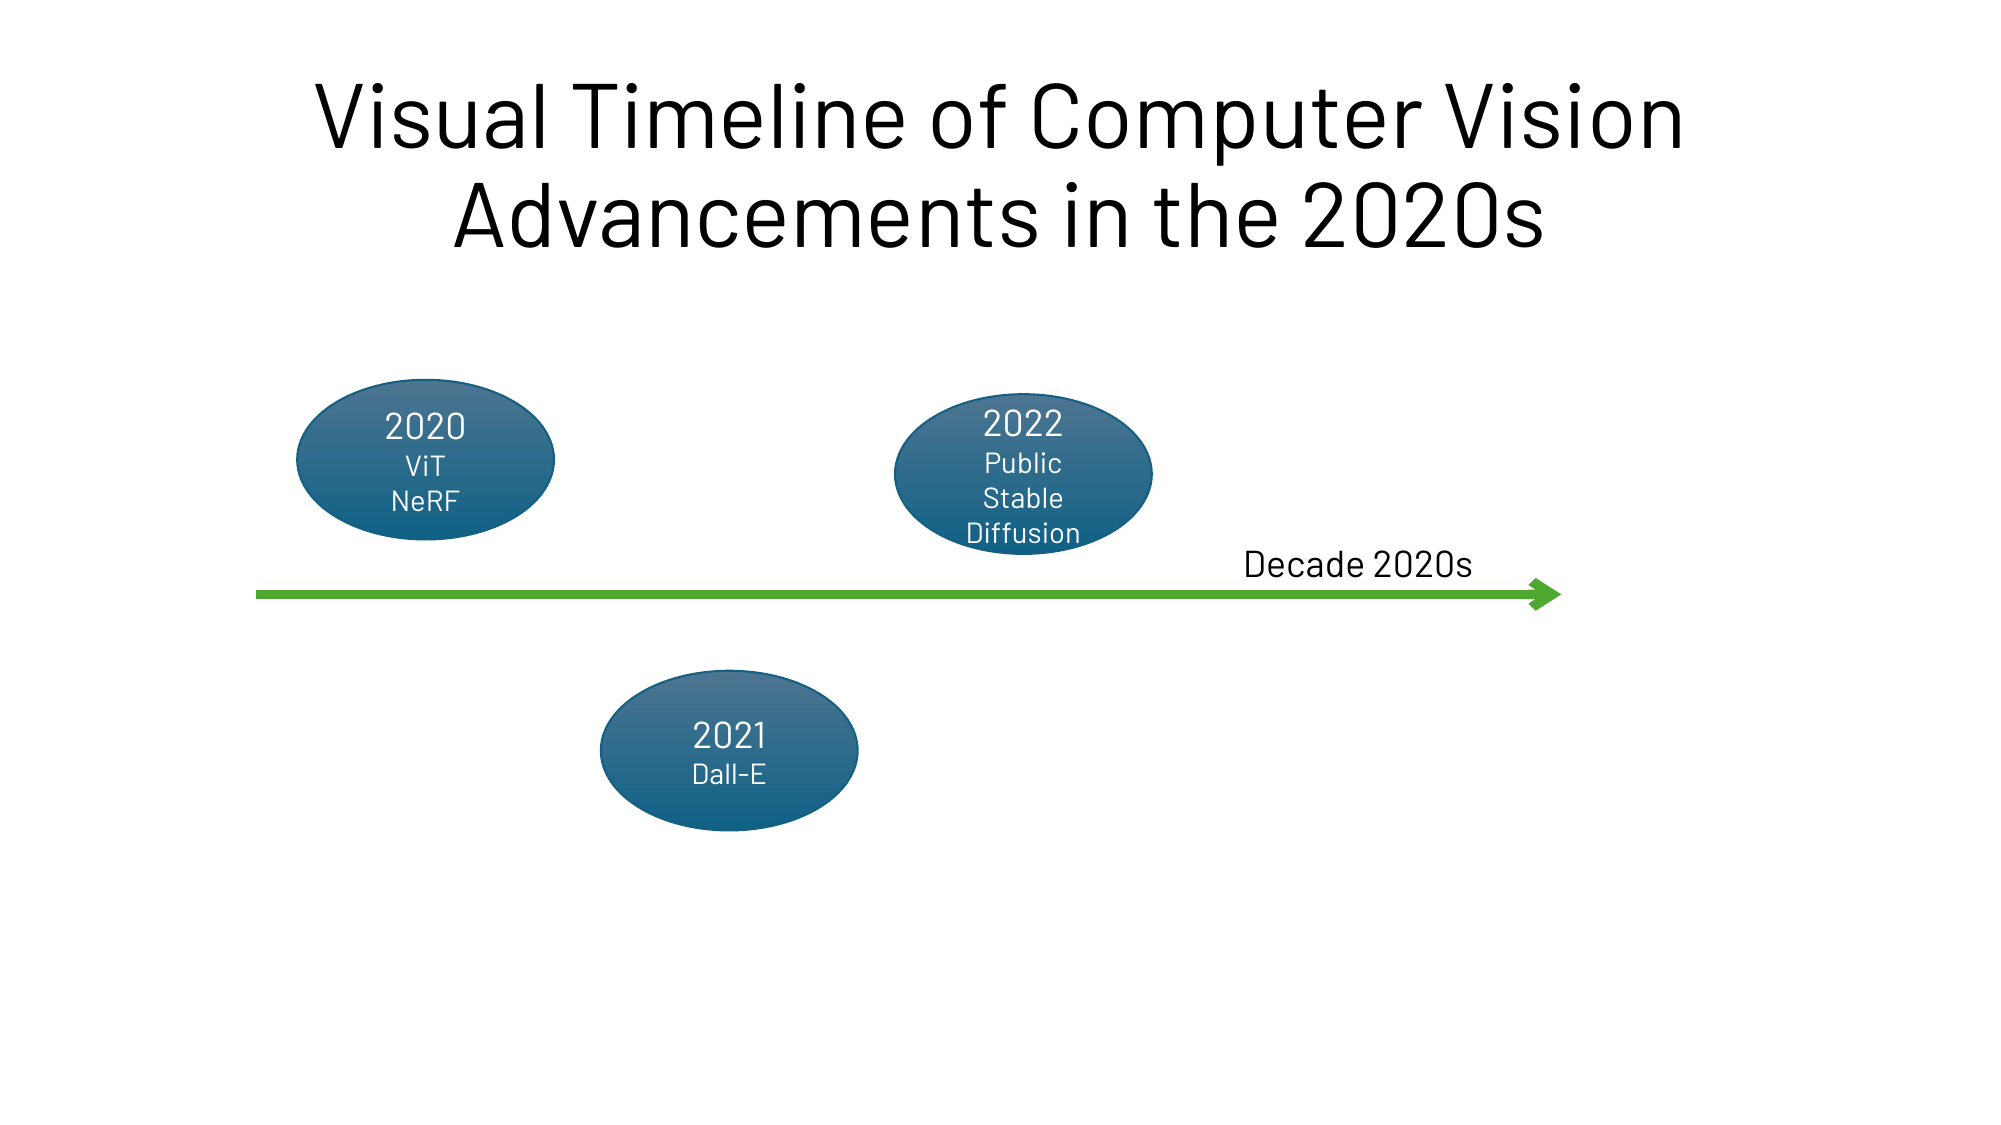

# Visual Timeline of Computer Vision Advancements in the 2020s
2020
ViT
NeRF
2022
Public Stable Diffusion
Decade 2020s
2021
Dall-E